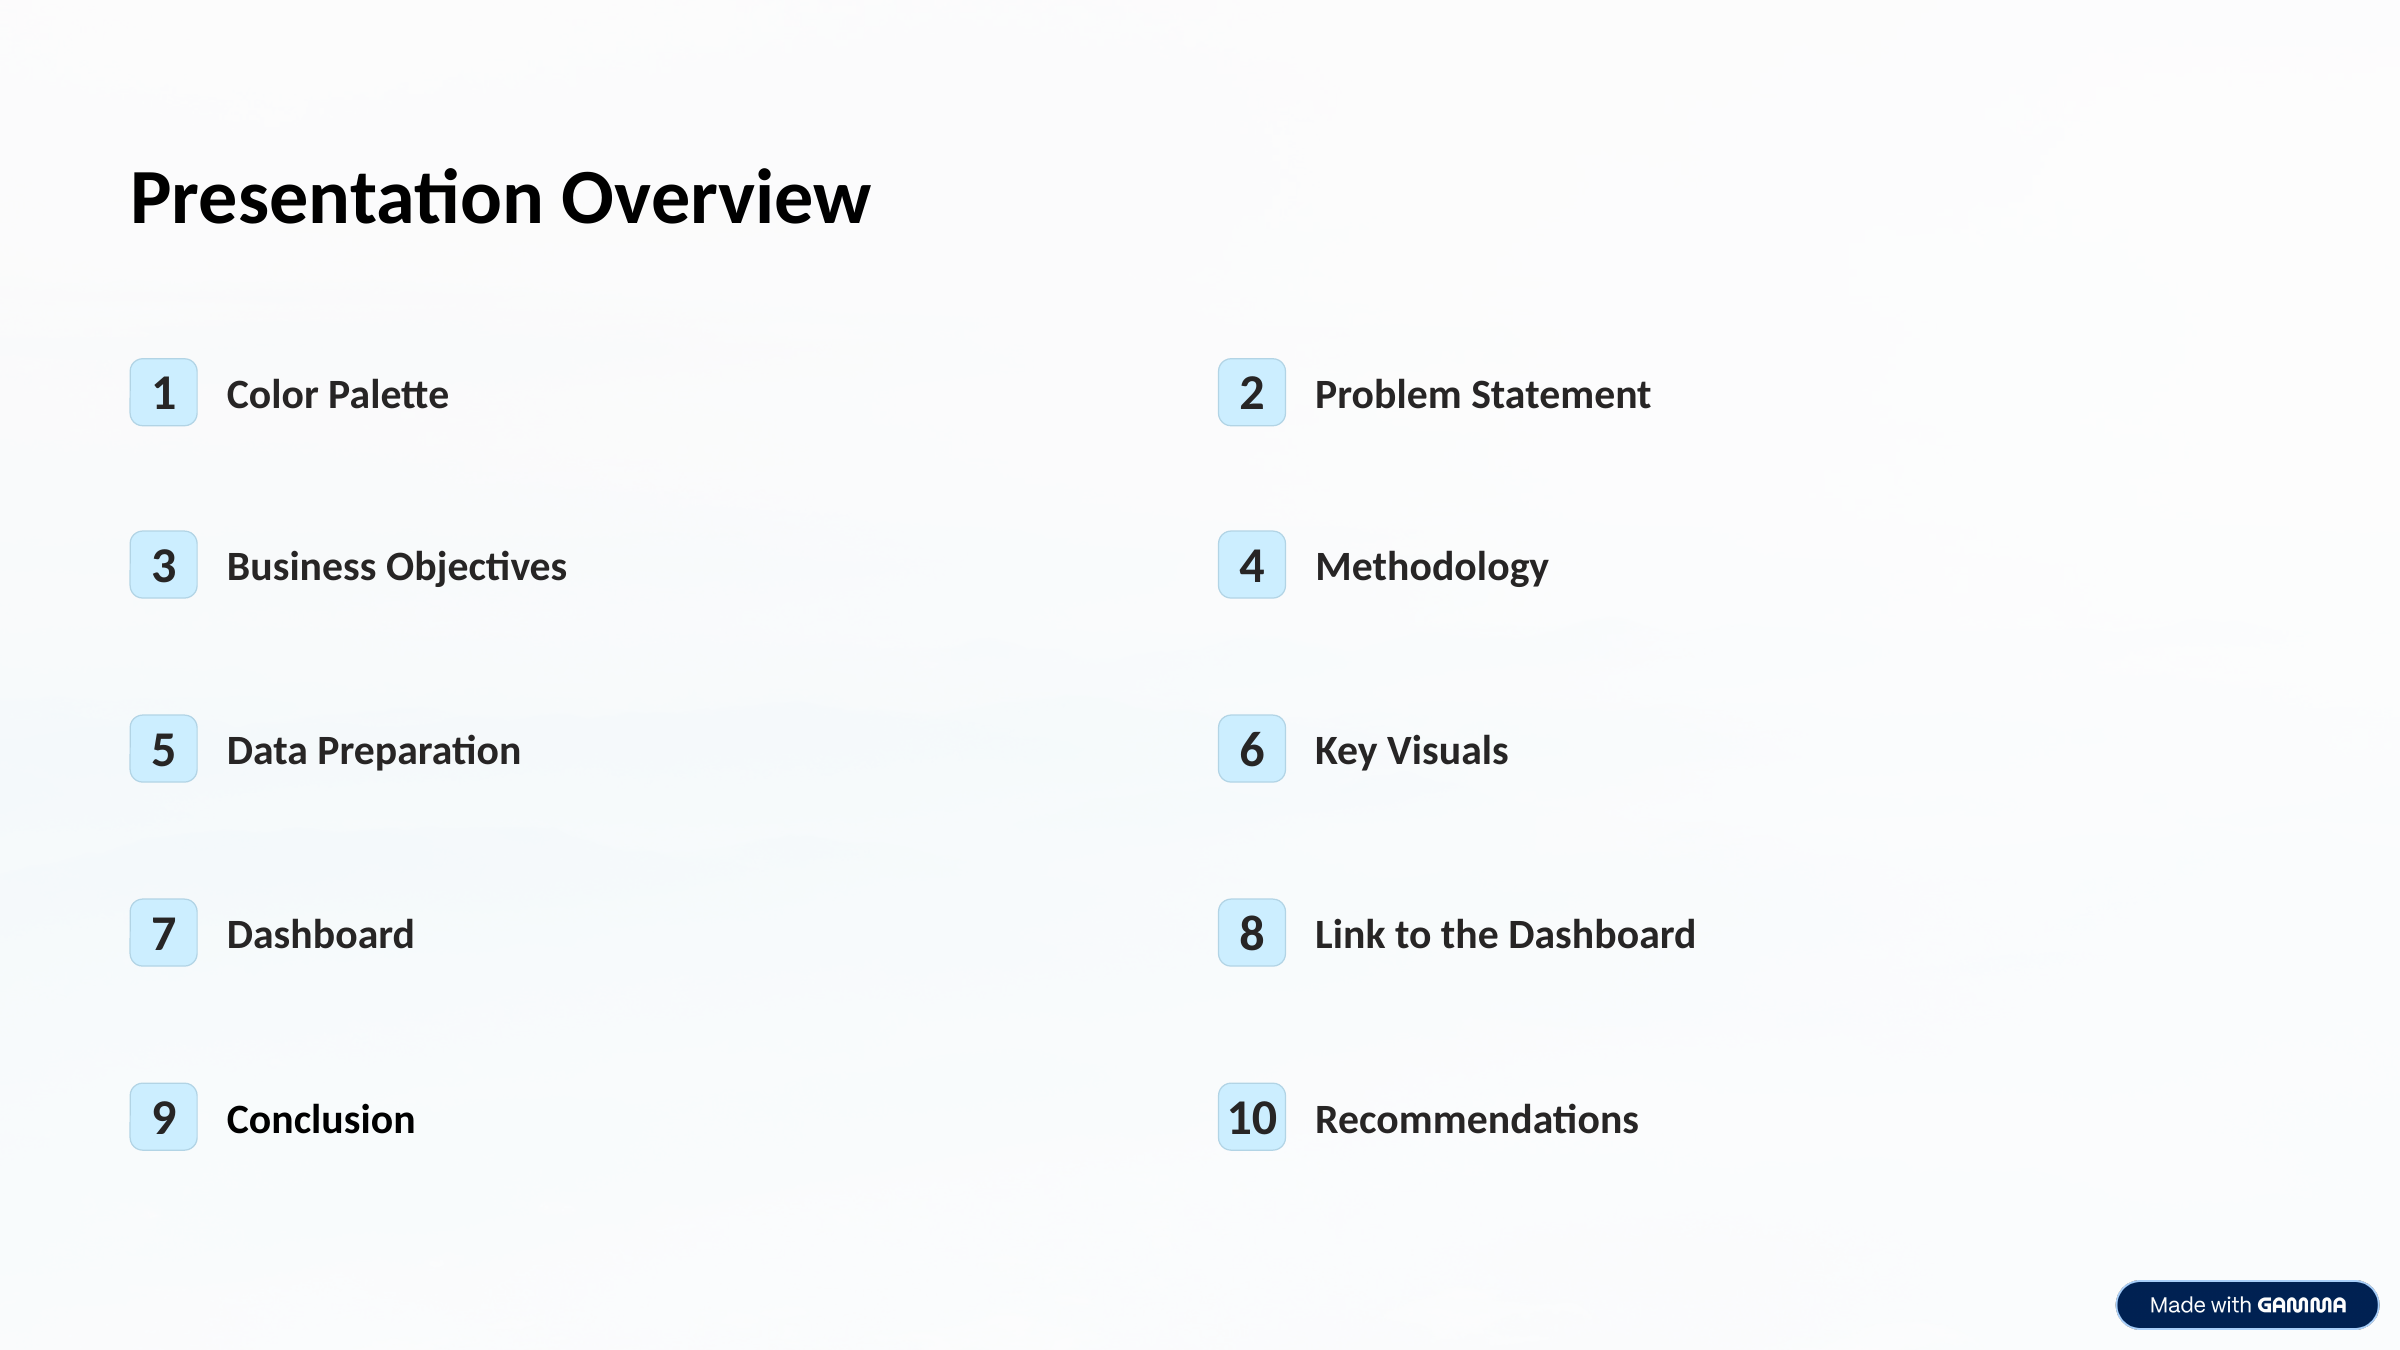

Presentation Overview

Color Palette
Problem Statement
1
2

Business Objectives
Methodology
3
4

Data Preparation
Key Visuals
5
6

Dashboard
Link to the Dashboard
7
8

Conclusion
Recommendations
9
10